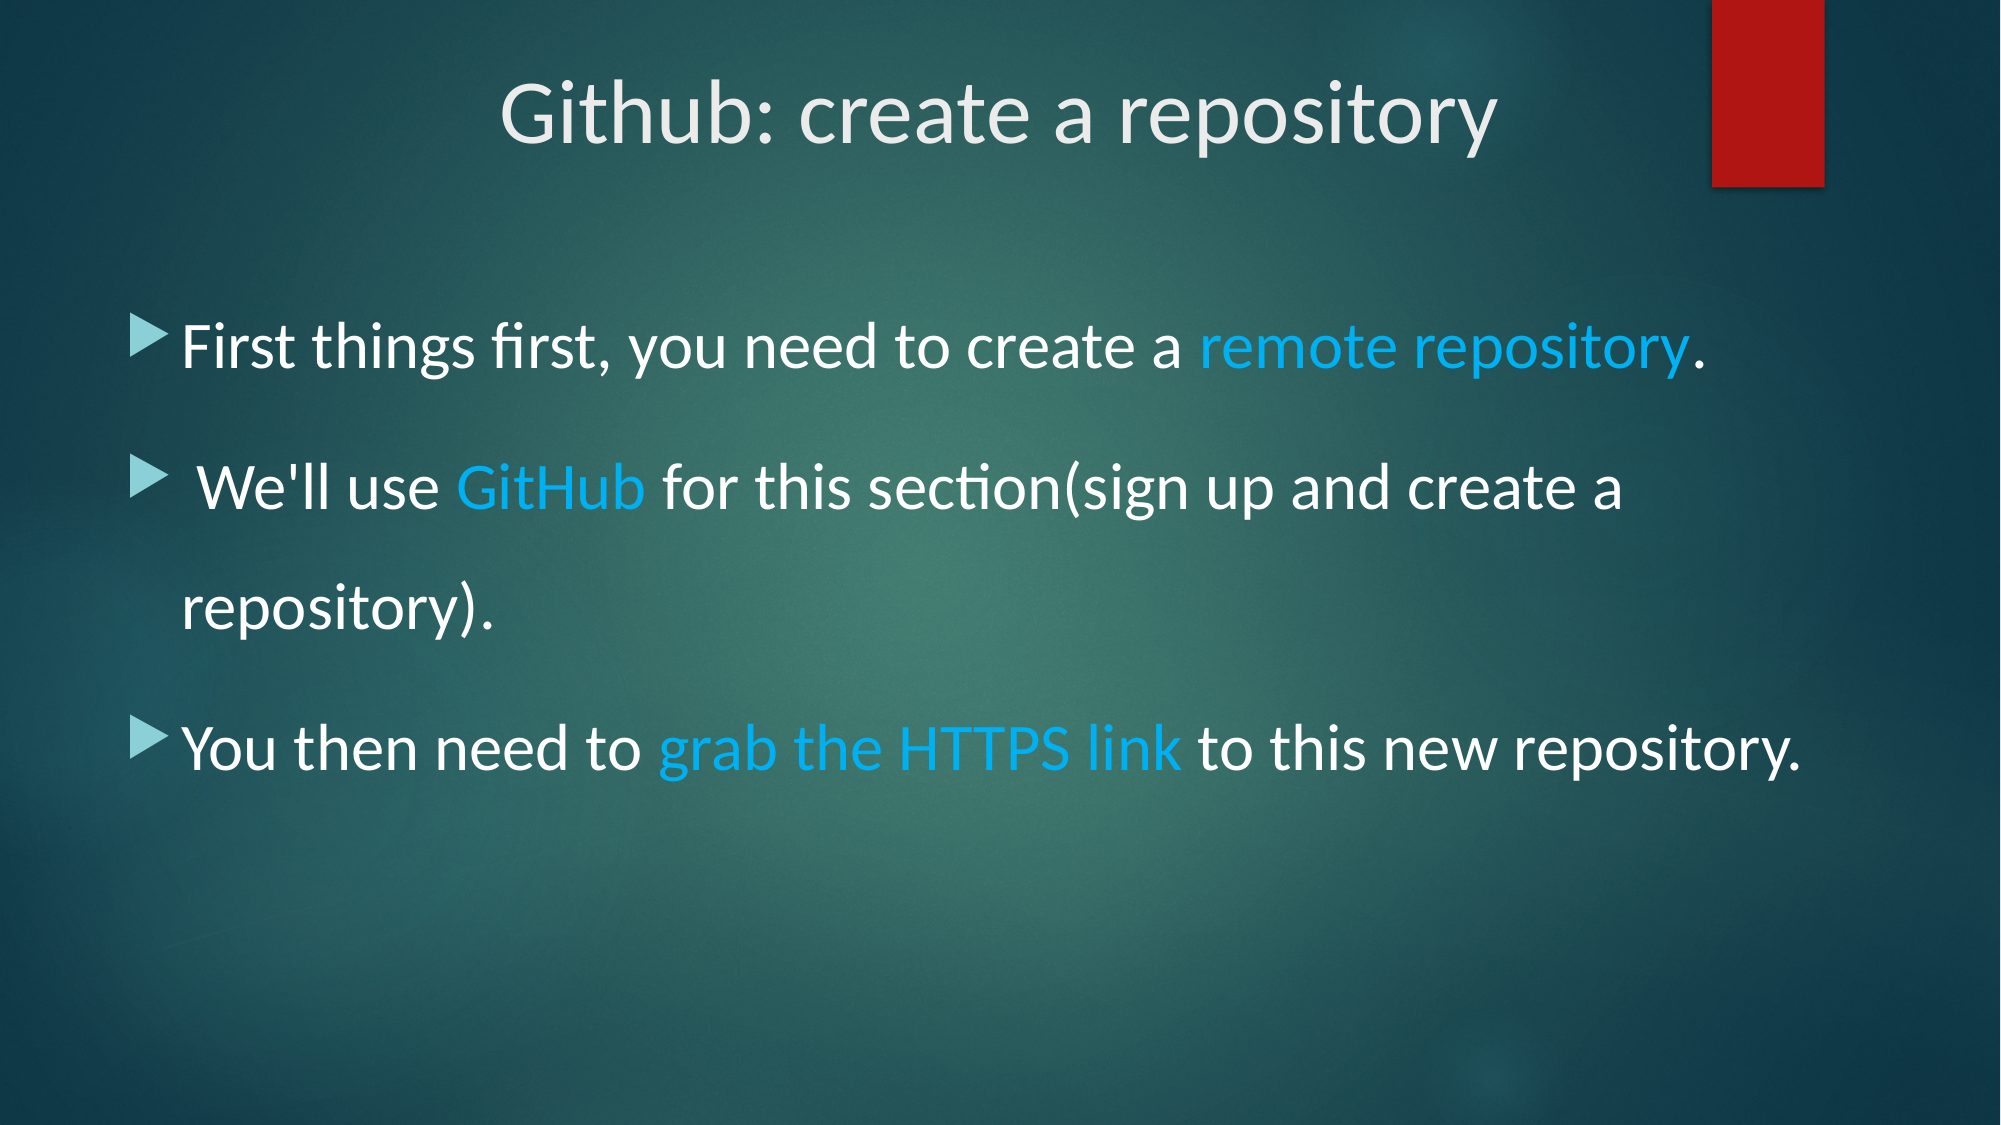

# Github: create a repository
First things first, you need to create a remote repository.
 We'll use GitHub for this section(sign up and create a repository).
You then need to grab the HTTPS link to this new repository.